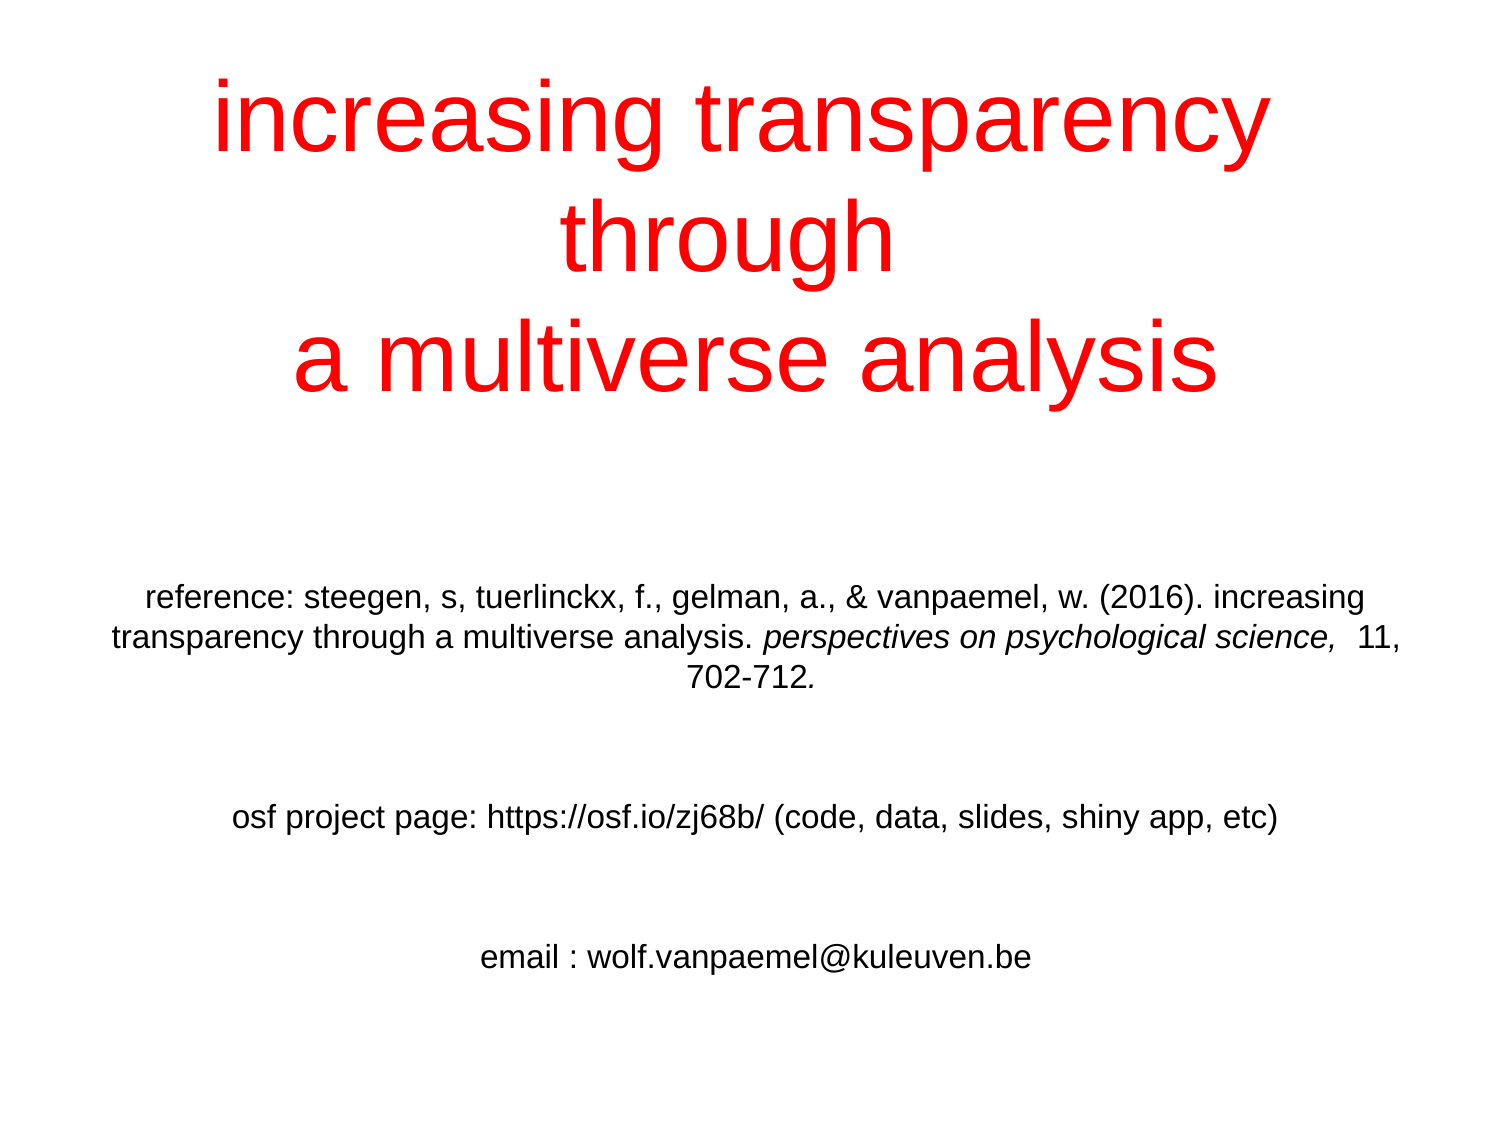

# increasing transparency  through a multiverse analysis

reference: steegen, s, tuerlinckx, f., gelman, a., & vanpaemel, w. (2016). increasing transparency through a multiverse analysis. perspectives on psychological science,  11, 702-712.

osf project page: https://osf.io/zj68b/ (code, data, slides, shiny app, etc)

email : wolf.vanpaemel@kuleuven.be